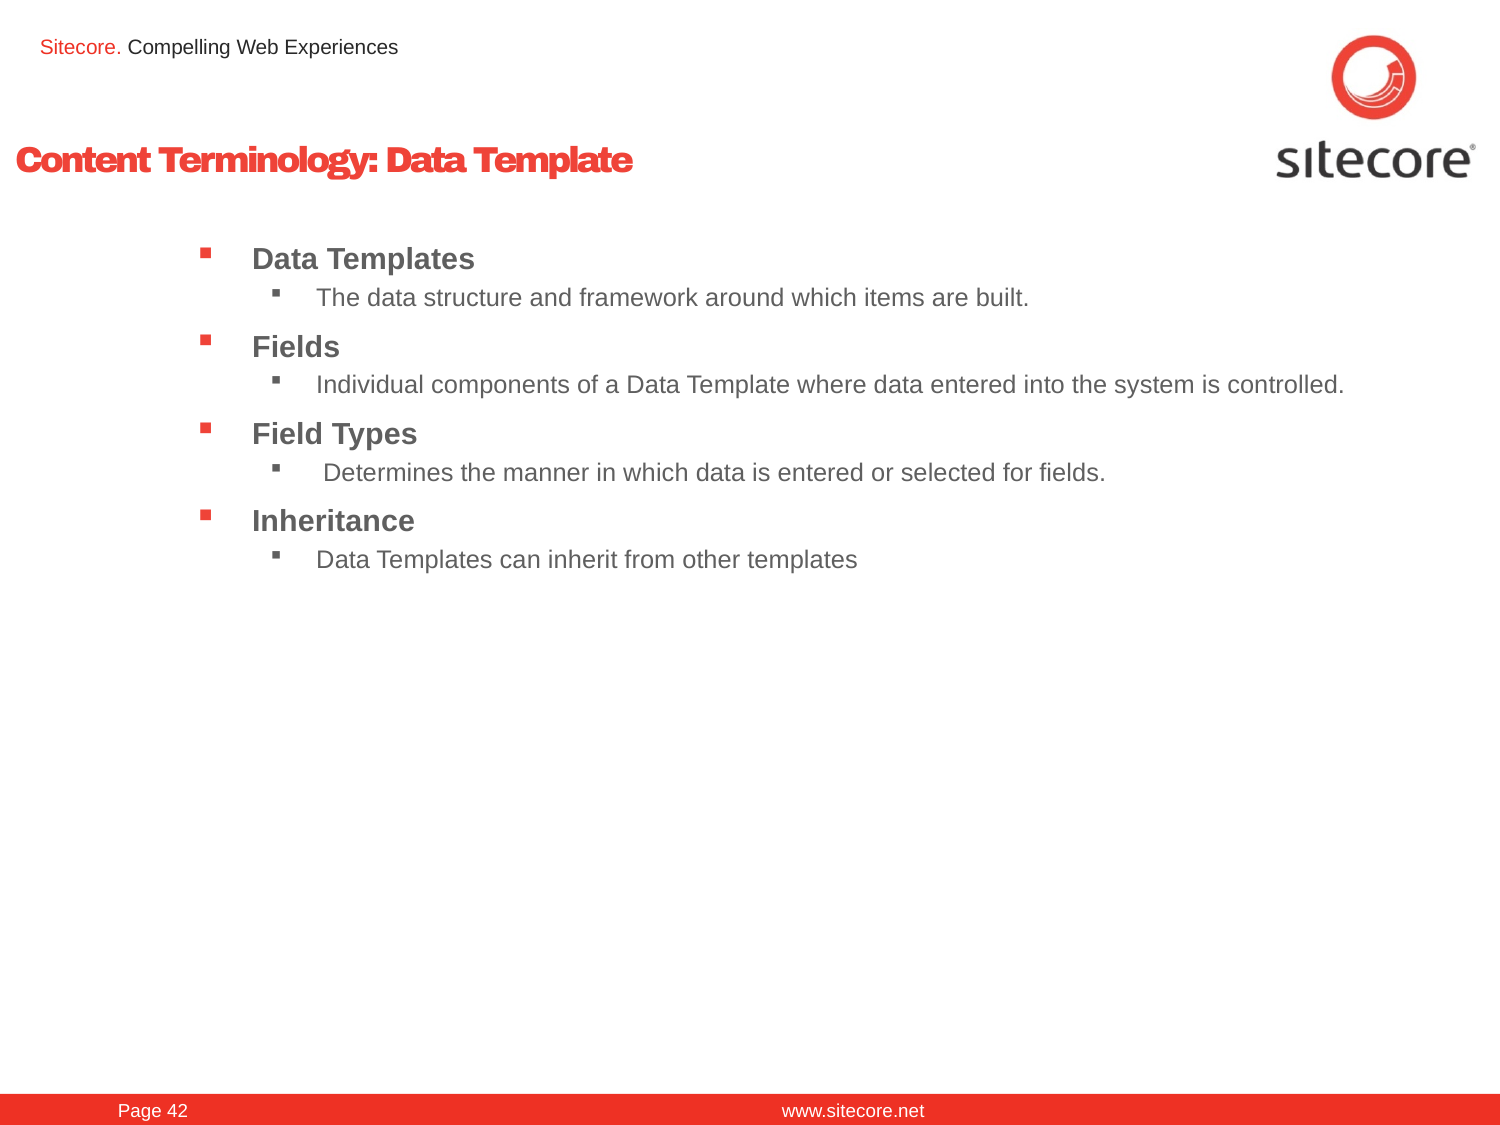

Content Terminology: Data Template
Data Templates
The data structure and framework around which items are built.
Fields
Individual components of a Data Template where data entered into the system is controlled.
Field Types
 Determines the manner in which data is entered or selected for fields.
Inheritance
Data Templates can inherit from other templates